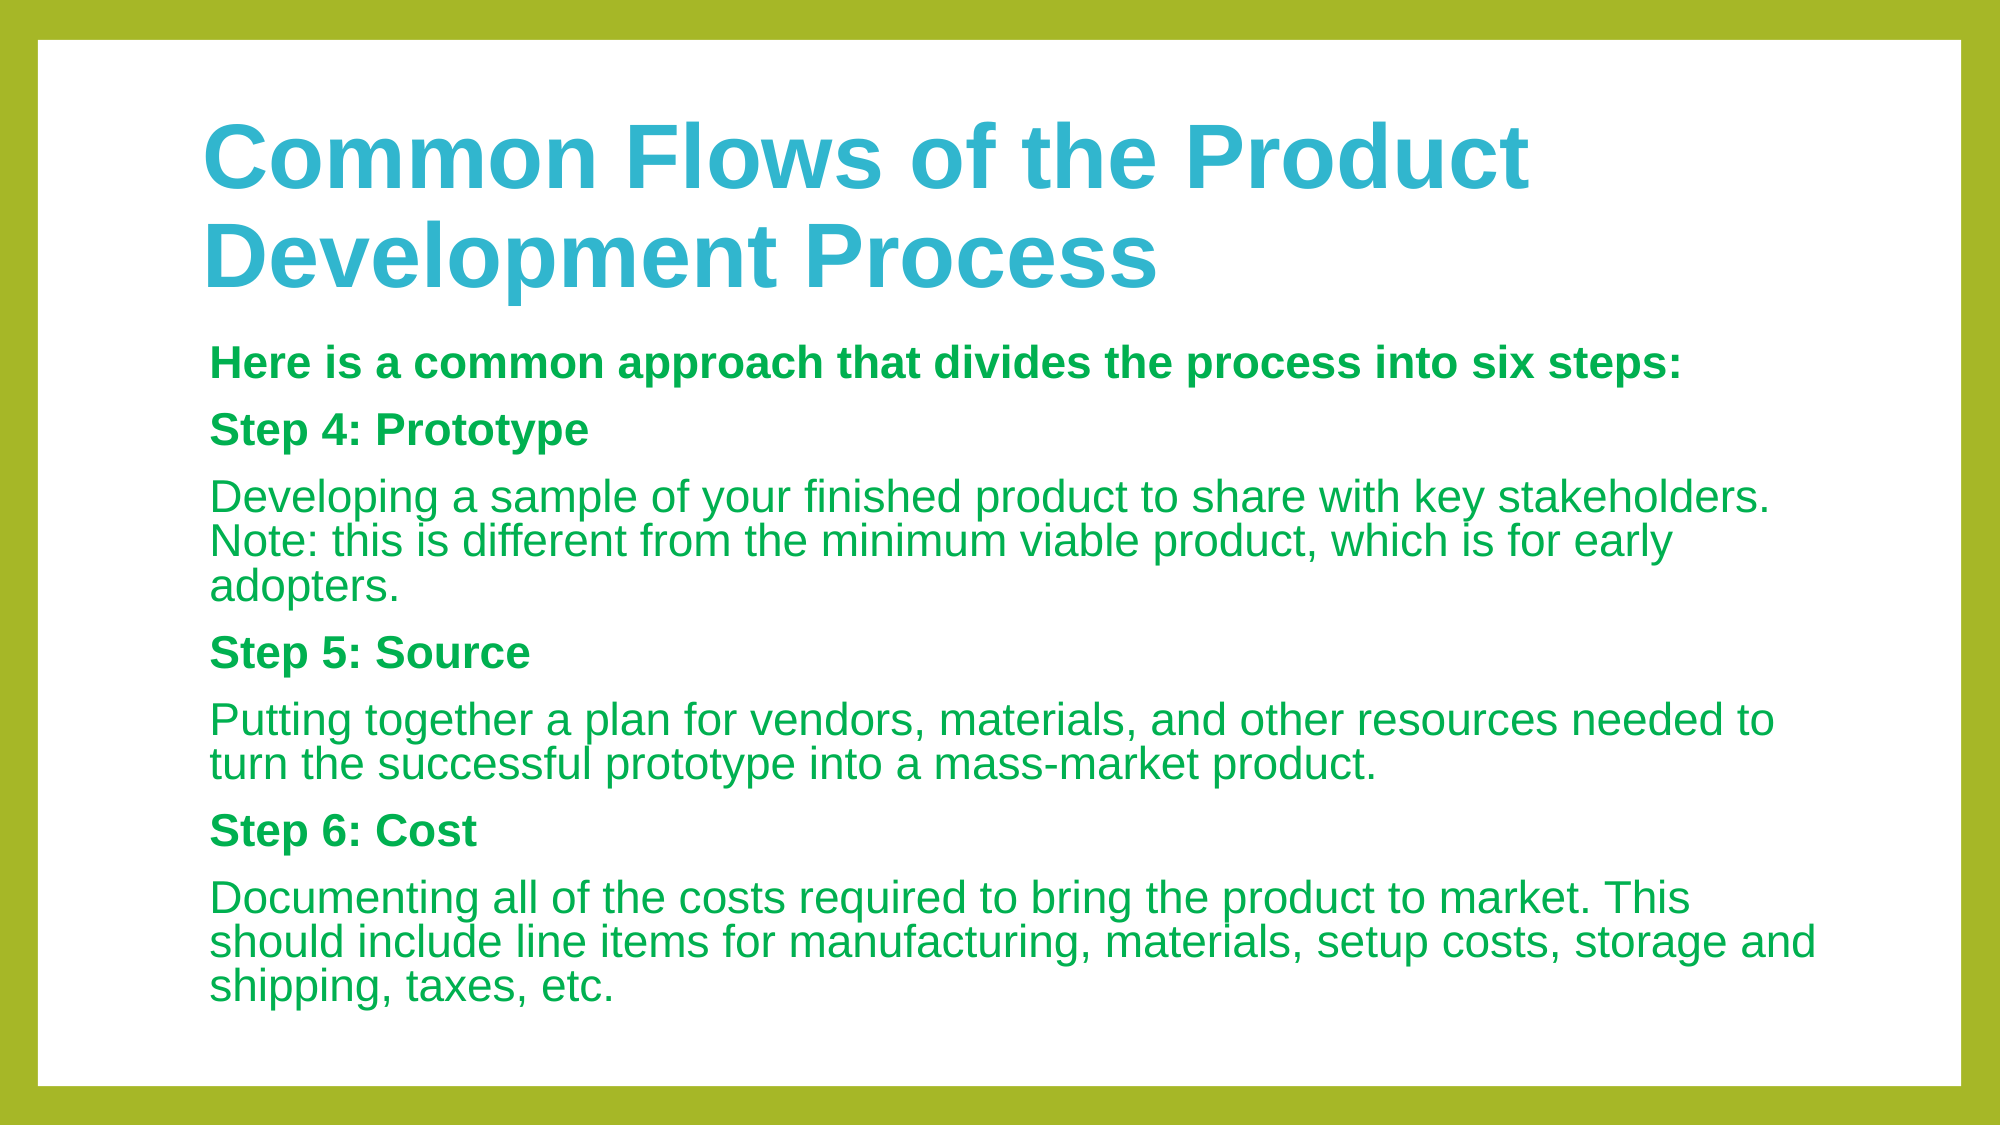

# Common Flows of the Product Development Process
Here is a common approach that divides the process into six steps:
Step 4: Prototype
Developing a sample of your finished product to share with key stakeholders. Note: this is different from the minimum viable product, which is for early adopters.
Step 5: Source
Putting together a plan for vendors, materials, and other resources needed to turn the successful prototype into a mass-market product.
Step 6: Cost
Documenting all of the costs required to bring the product to market. This should include line items for manufacturing, materials, setup costs, storage and shipping, taxes, etc.